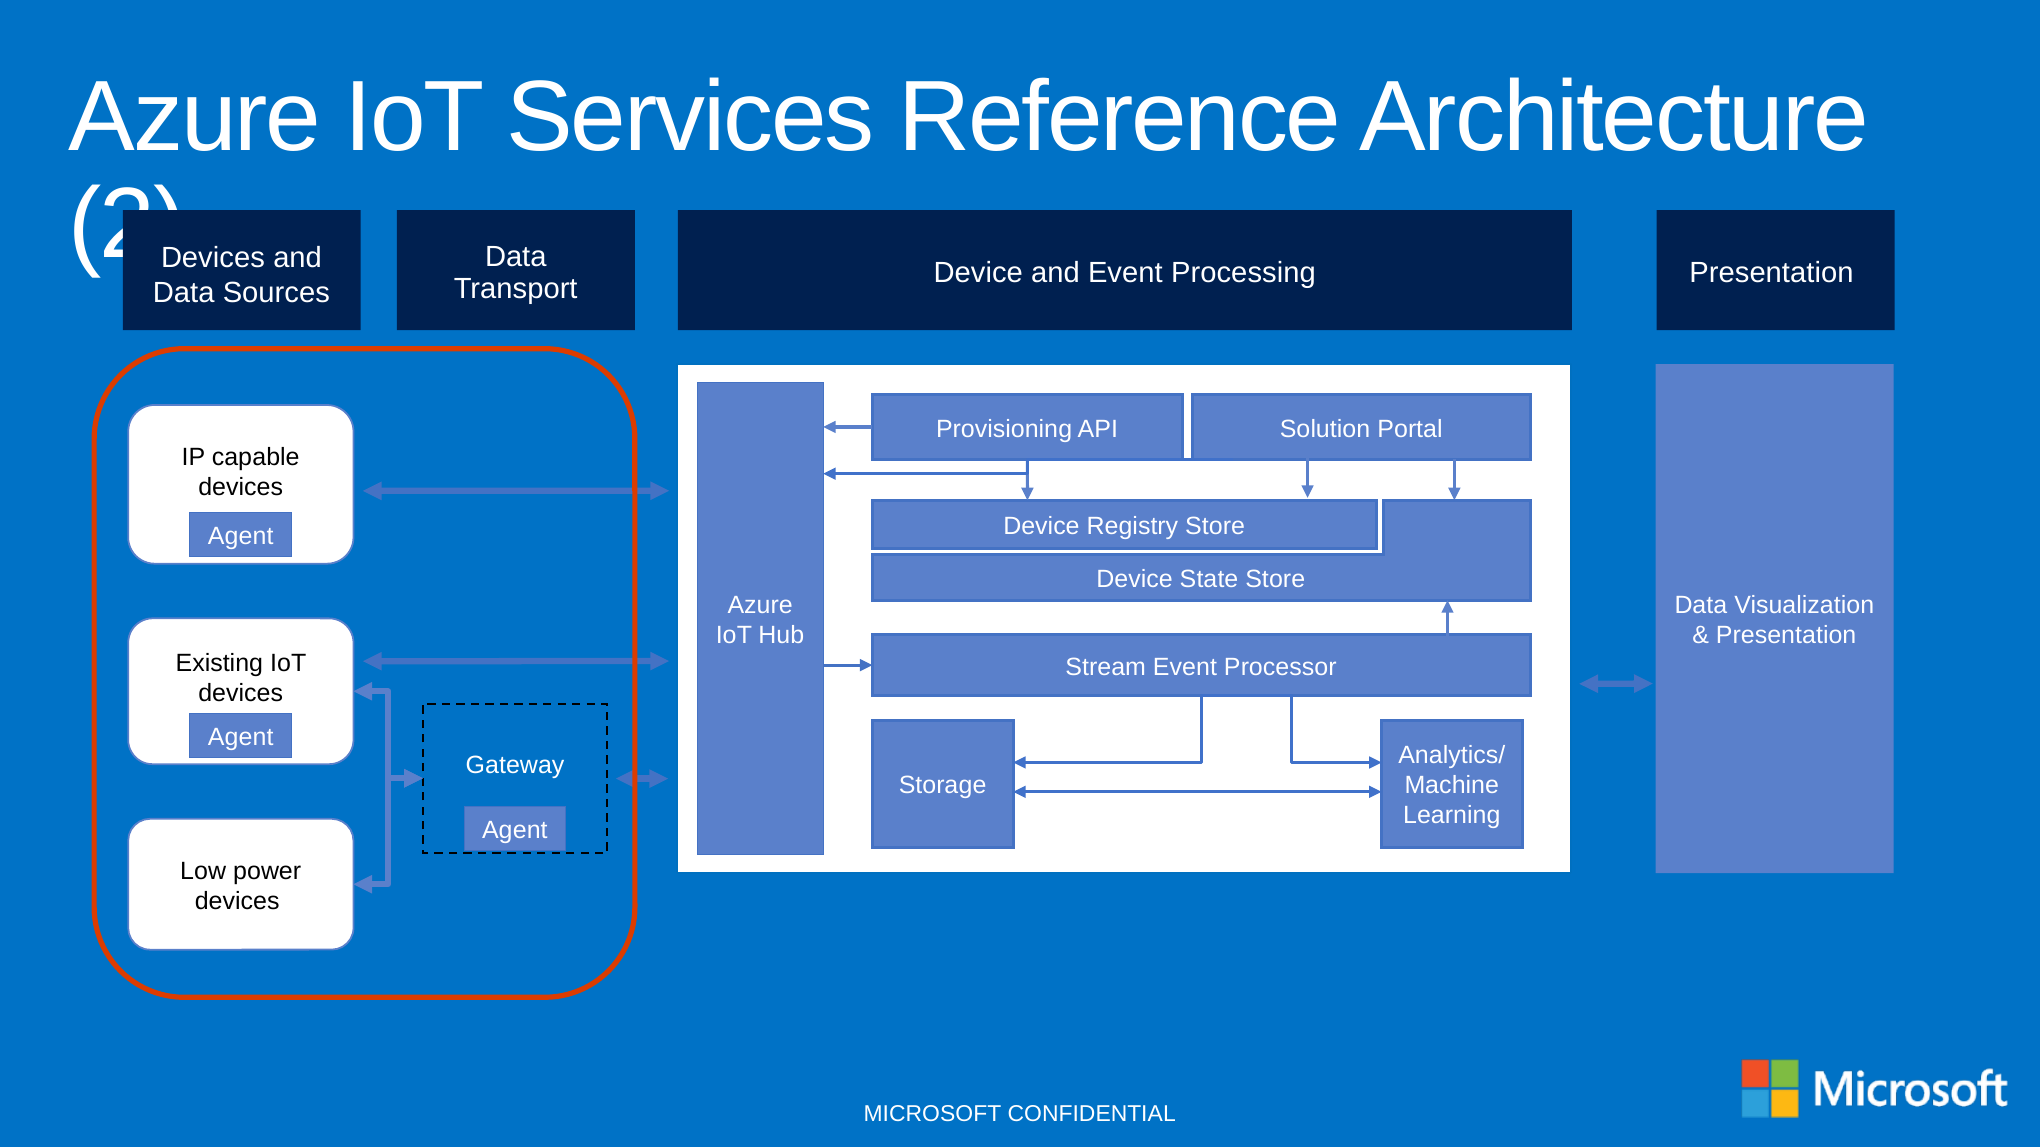

# Azure IoT Services Reference Architecture (2)
Device and Event Processing
Devices and Data Sources
Data Transport
Presentation

Data Visualization & Presentation
Azure IoT Hub
Provisioning API
Solution Portal
IP capable devices
Device State Store
Device Registry Store
Agent

Existing IoT devices

Stream Event Processor
Gateway
Agent
Storage
Analytics/ Machine Learning
Agent
Low power devices